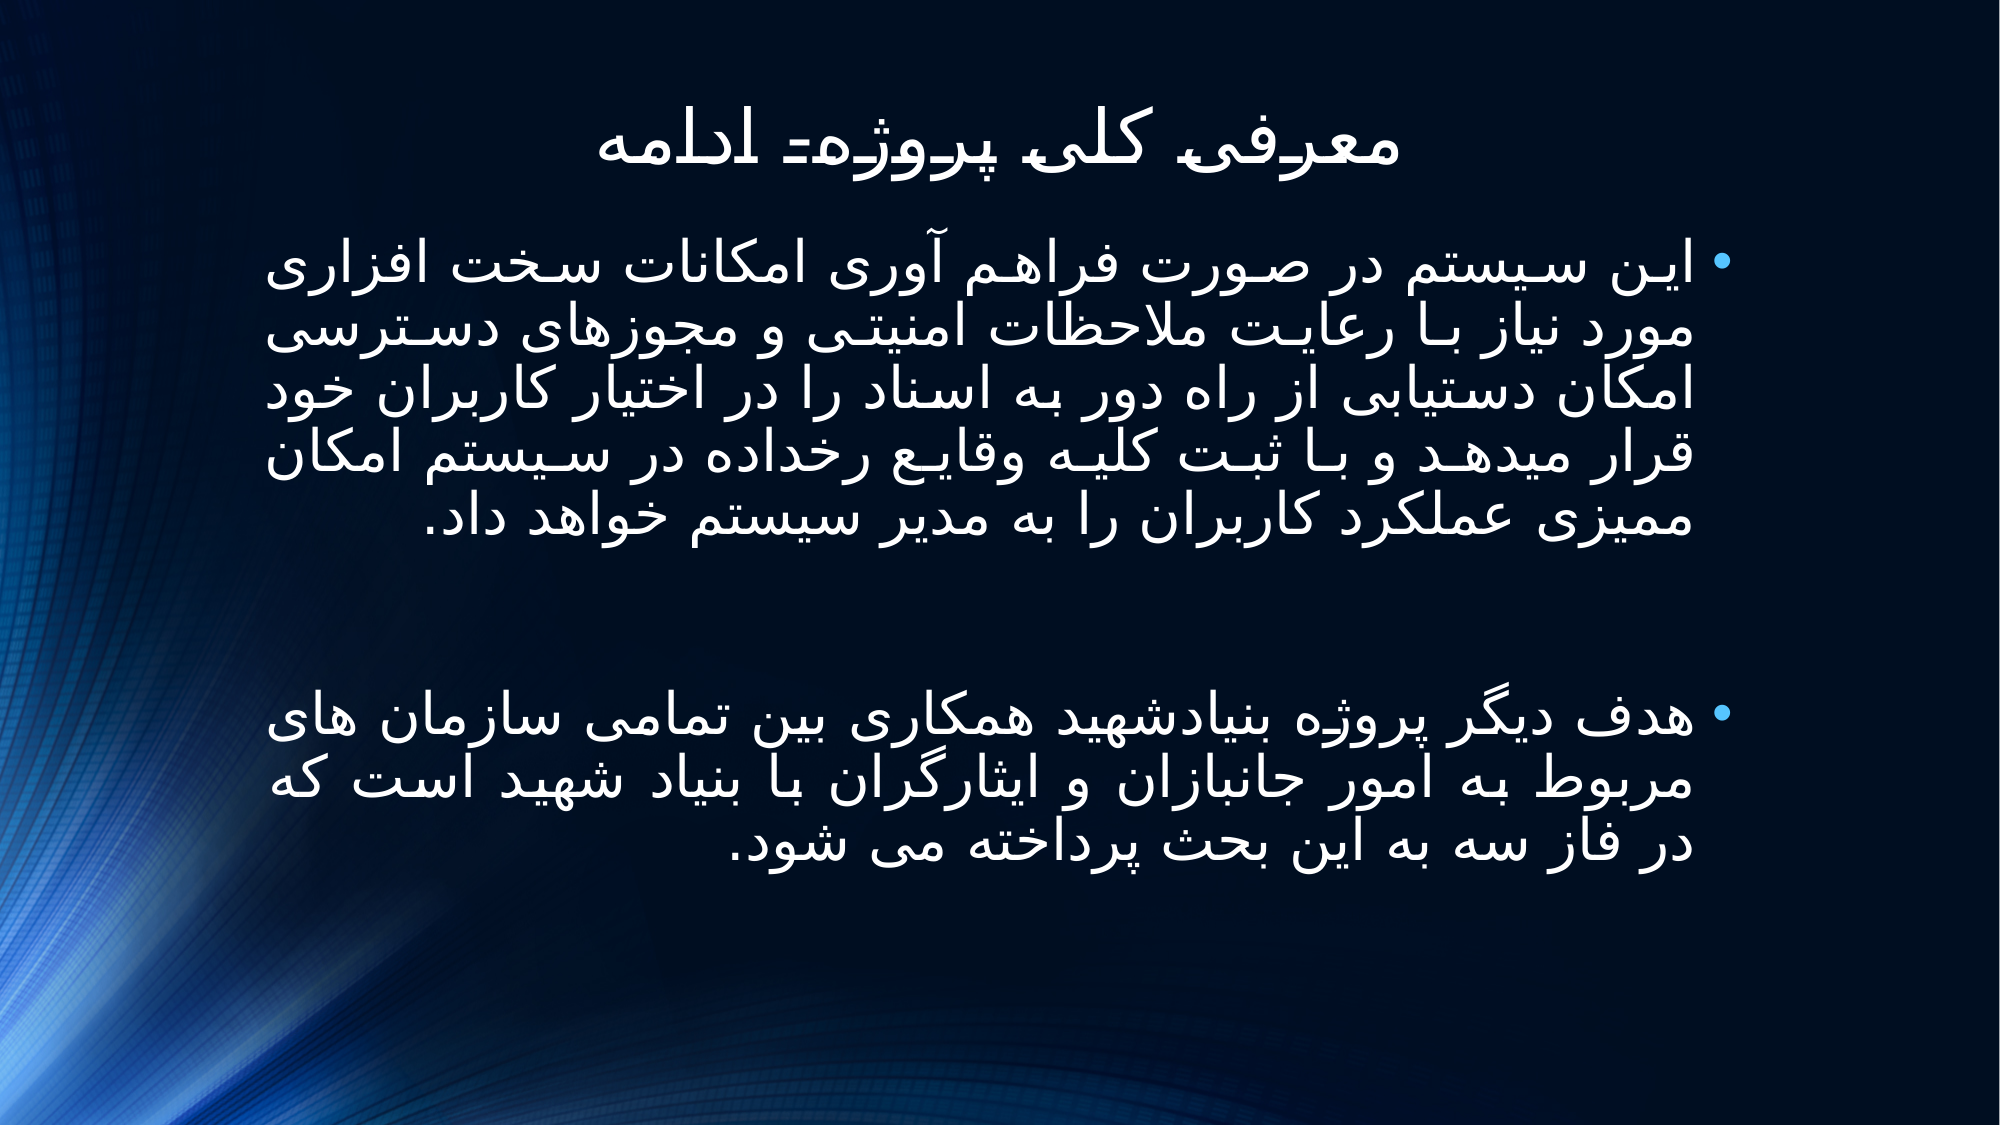

# معرفی کلی پروژه- ادامه
این سیستم در صورت فراهم آوری امکانات سخت افزاری مورد نیاز با رعایت ملاحظات امنیتی و مجوزهای دسترسی امکان دستیابی از راه دور به اسناد را در اختیار کاربران خود قرار میدهد و با ثبت کلیه وقایع رخداده در سیستم امکان ممیزی عملکرد کاربران را به مدیر سیستم خواهد داد.

هدف دیگر پروژه بنیادشهید همکاری بین تمامی سازمان های مربوط به امور جانبازان و ایثارگران با بنیاد شهید است که در فاز سه به این بحث پرداخته می شود.